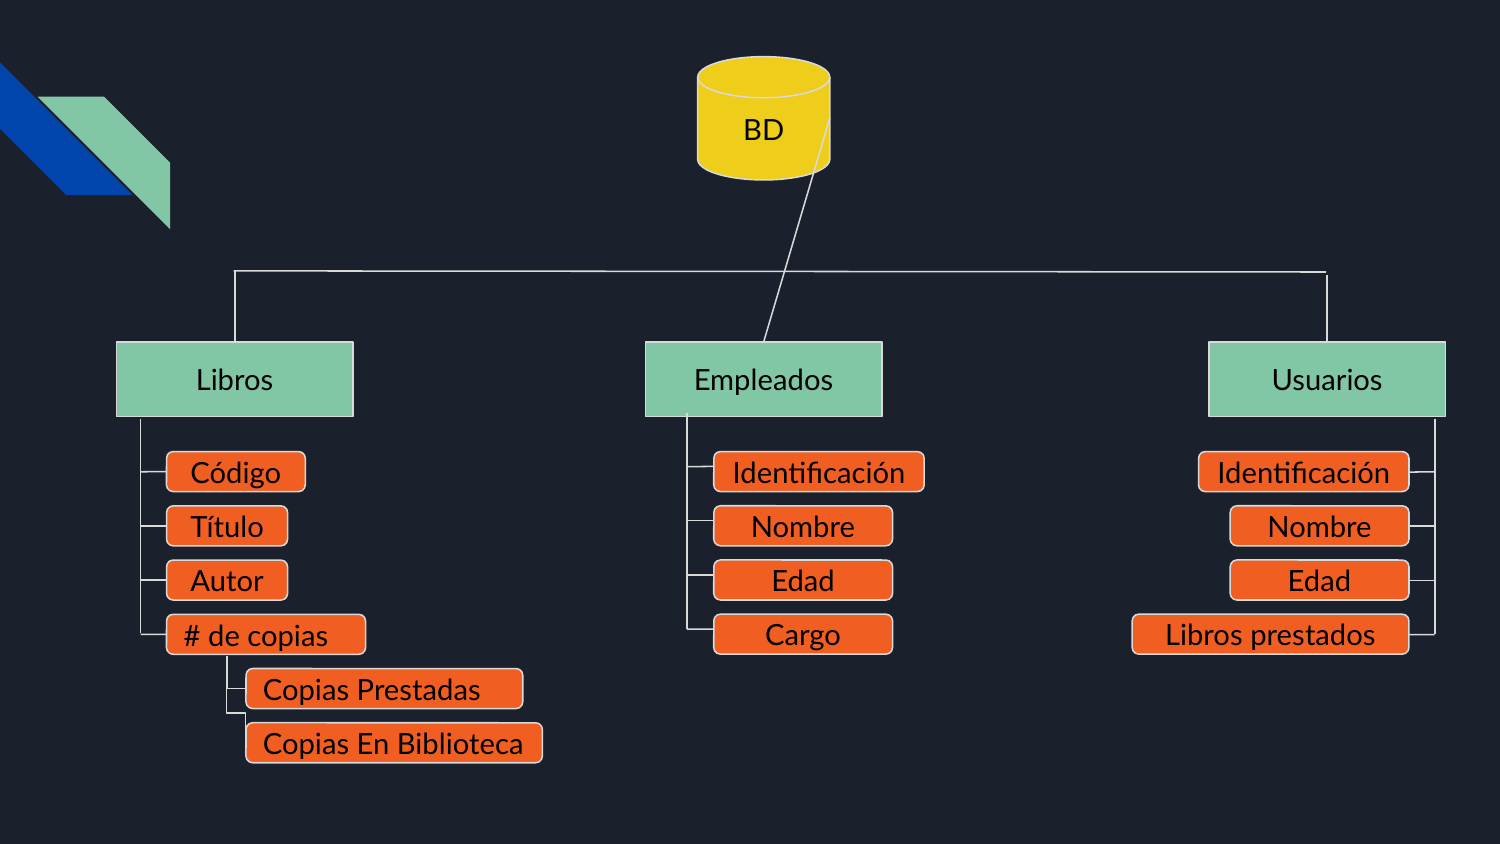

BD
Libros
Empleados
Usuarios
Identificación
Identificación
Código
Nombre
Nombre
Título
Edad
Edad
Autor
Cargo
Libros prestados
# de copias
Copias Prestadas
Copias En Biblioteca